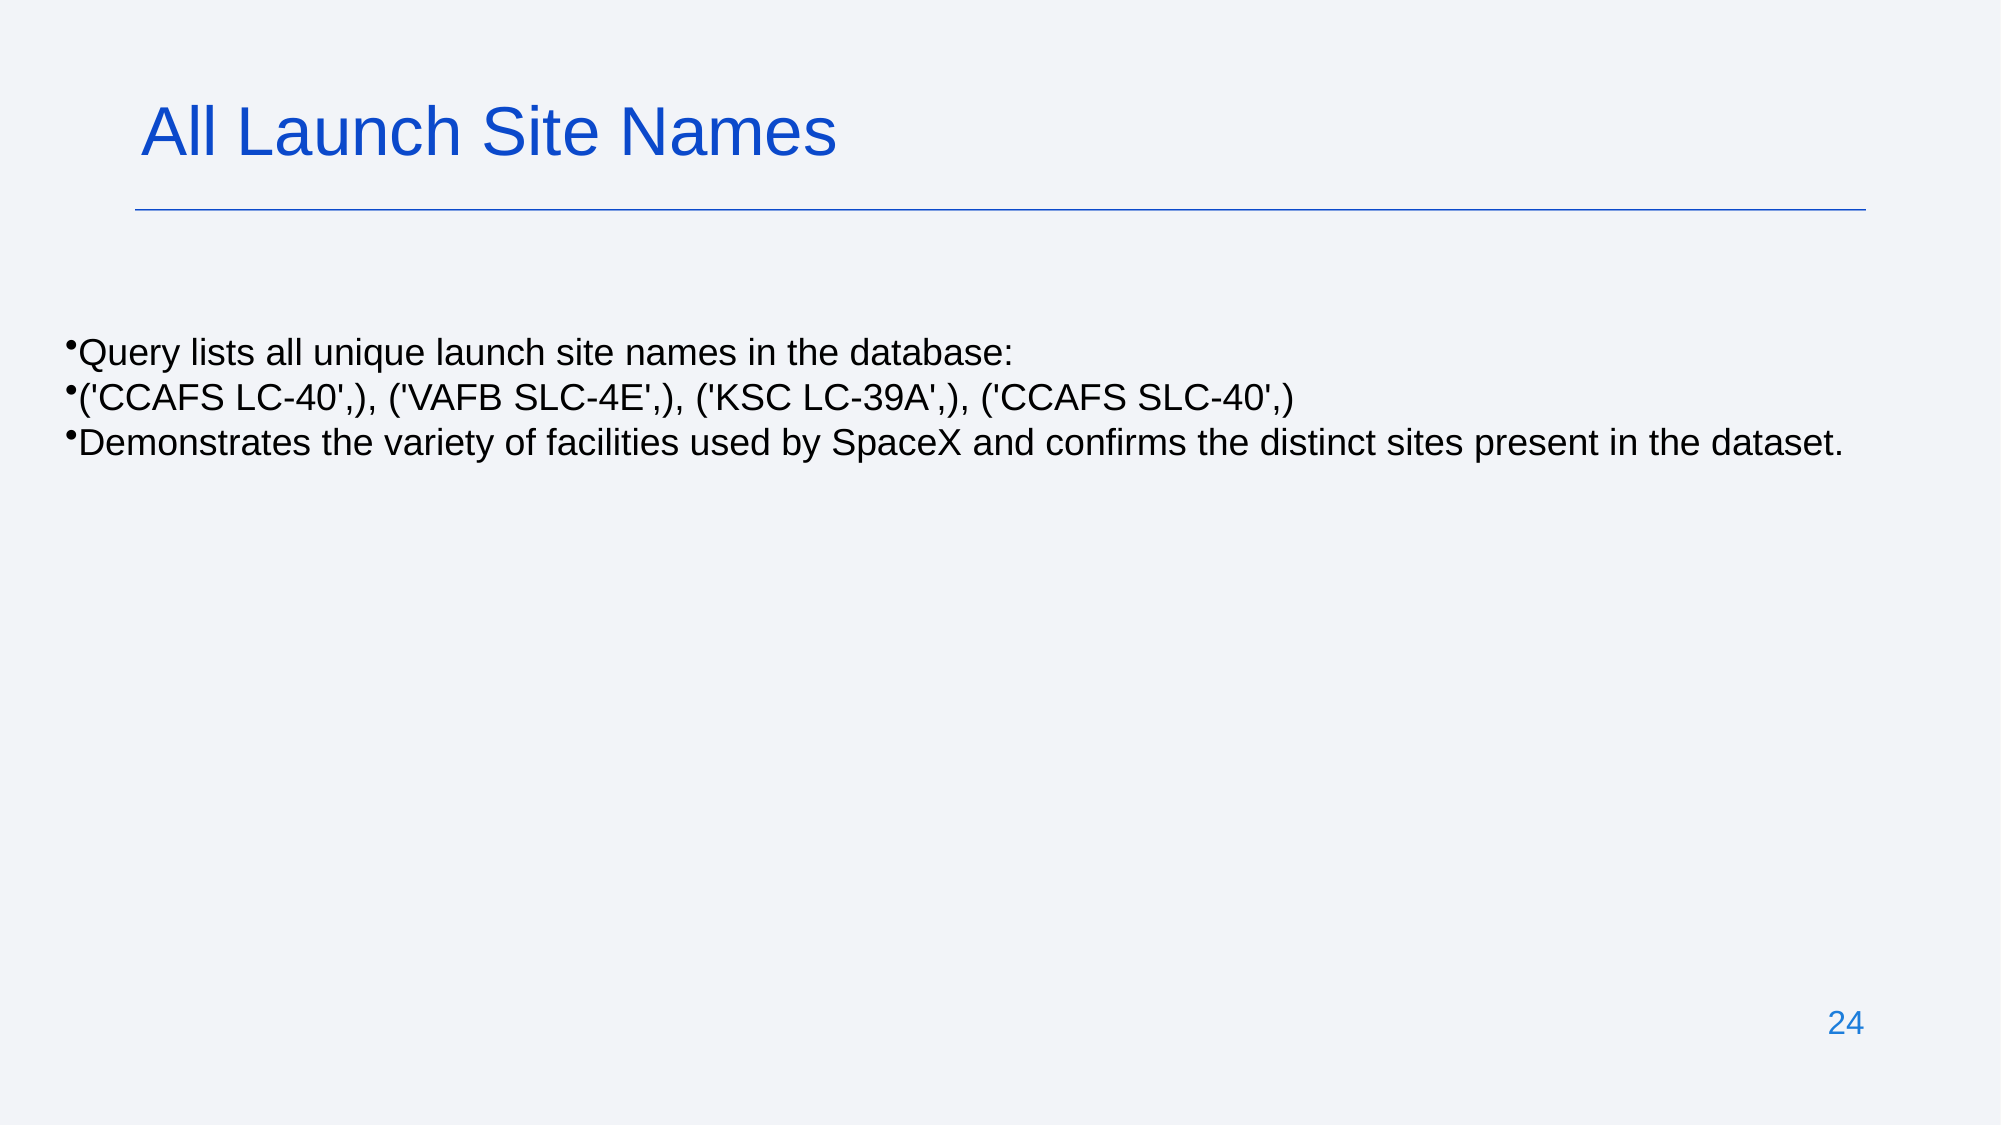

All Launch Site Names
# Query lists all unique launch site names in the database:
('CCAFS LC-40',), ('VAFB SLC-4E',), ('KSC LC-39A',), ('CCAFS SLC-40',)
Demonstrates the variety of facilities used by SpaceX and confirms the distinct sites present in the dataset.
24